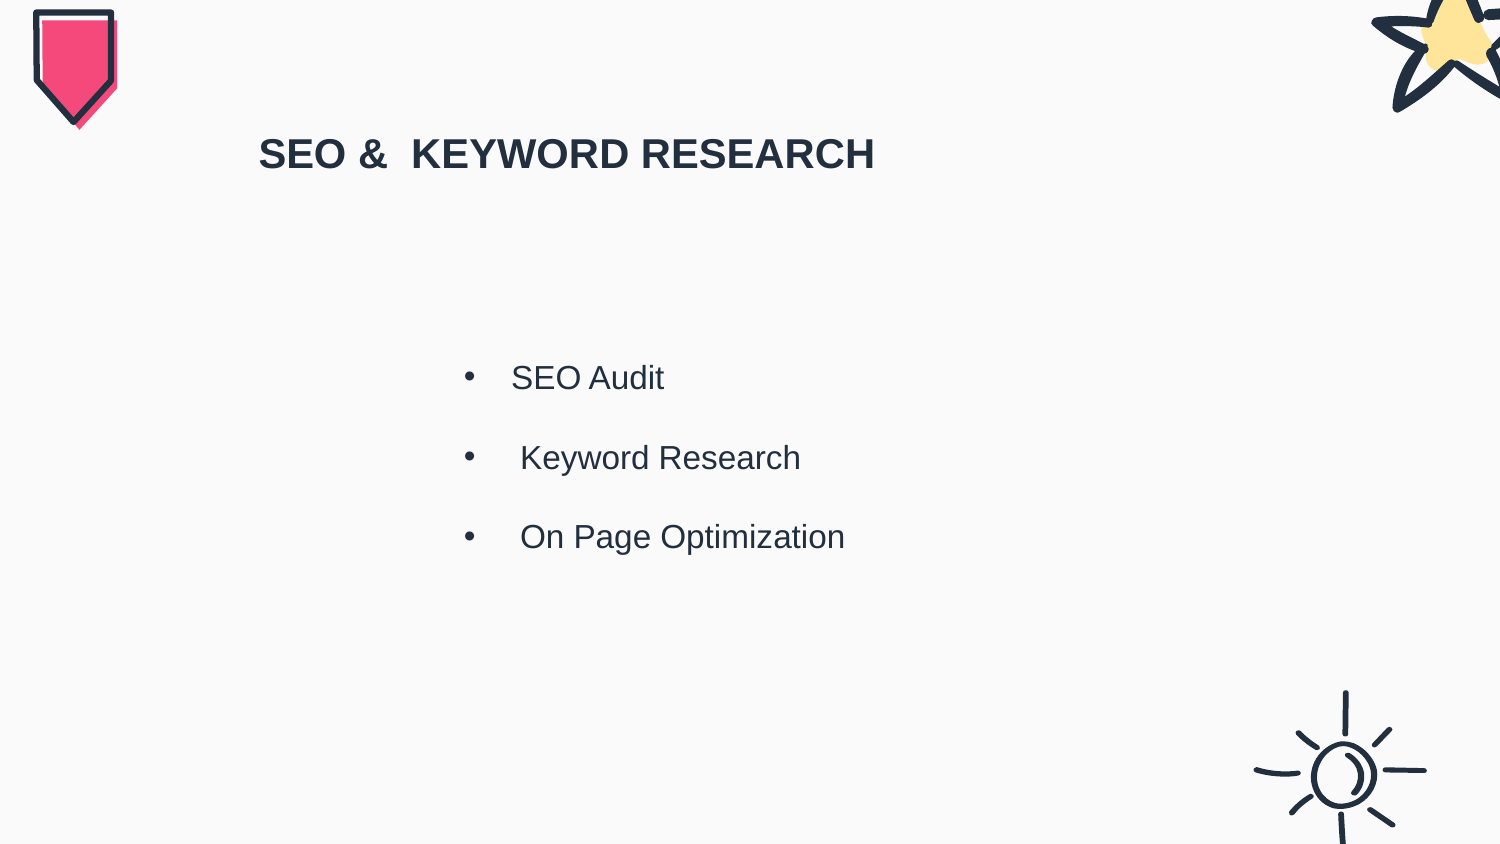

# SEO &  KEYWORD RESEARCH

SEO Audit

 Keyword Research

 On Page Optimization